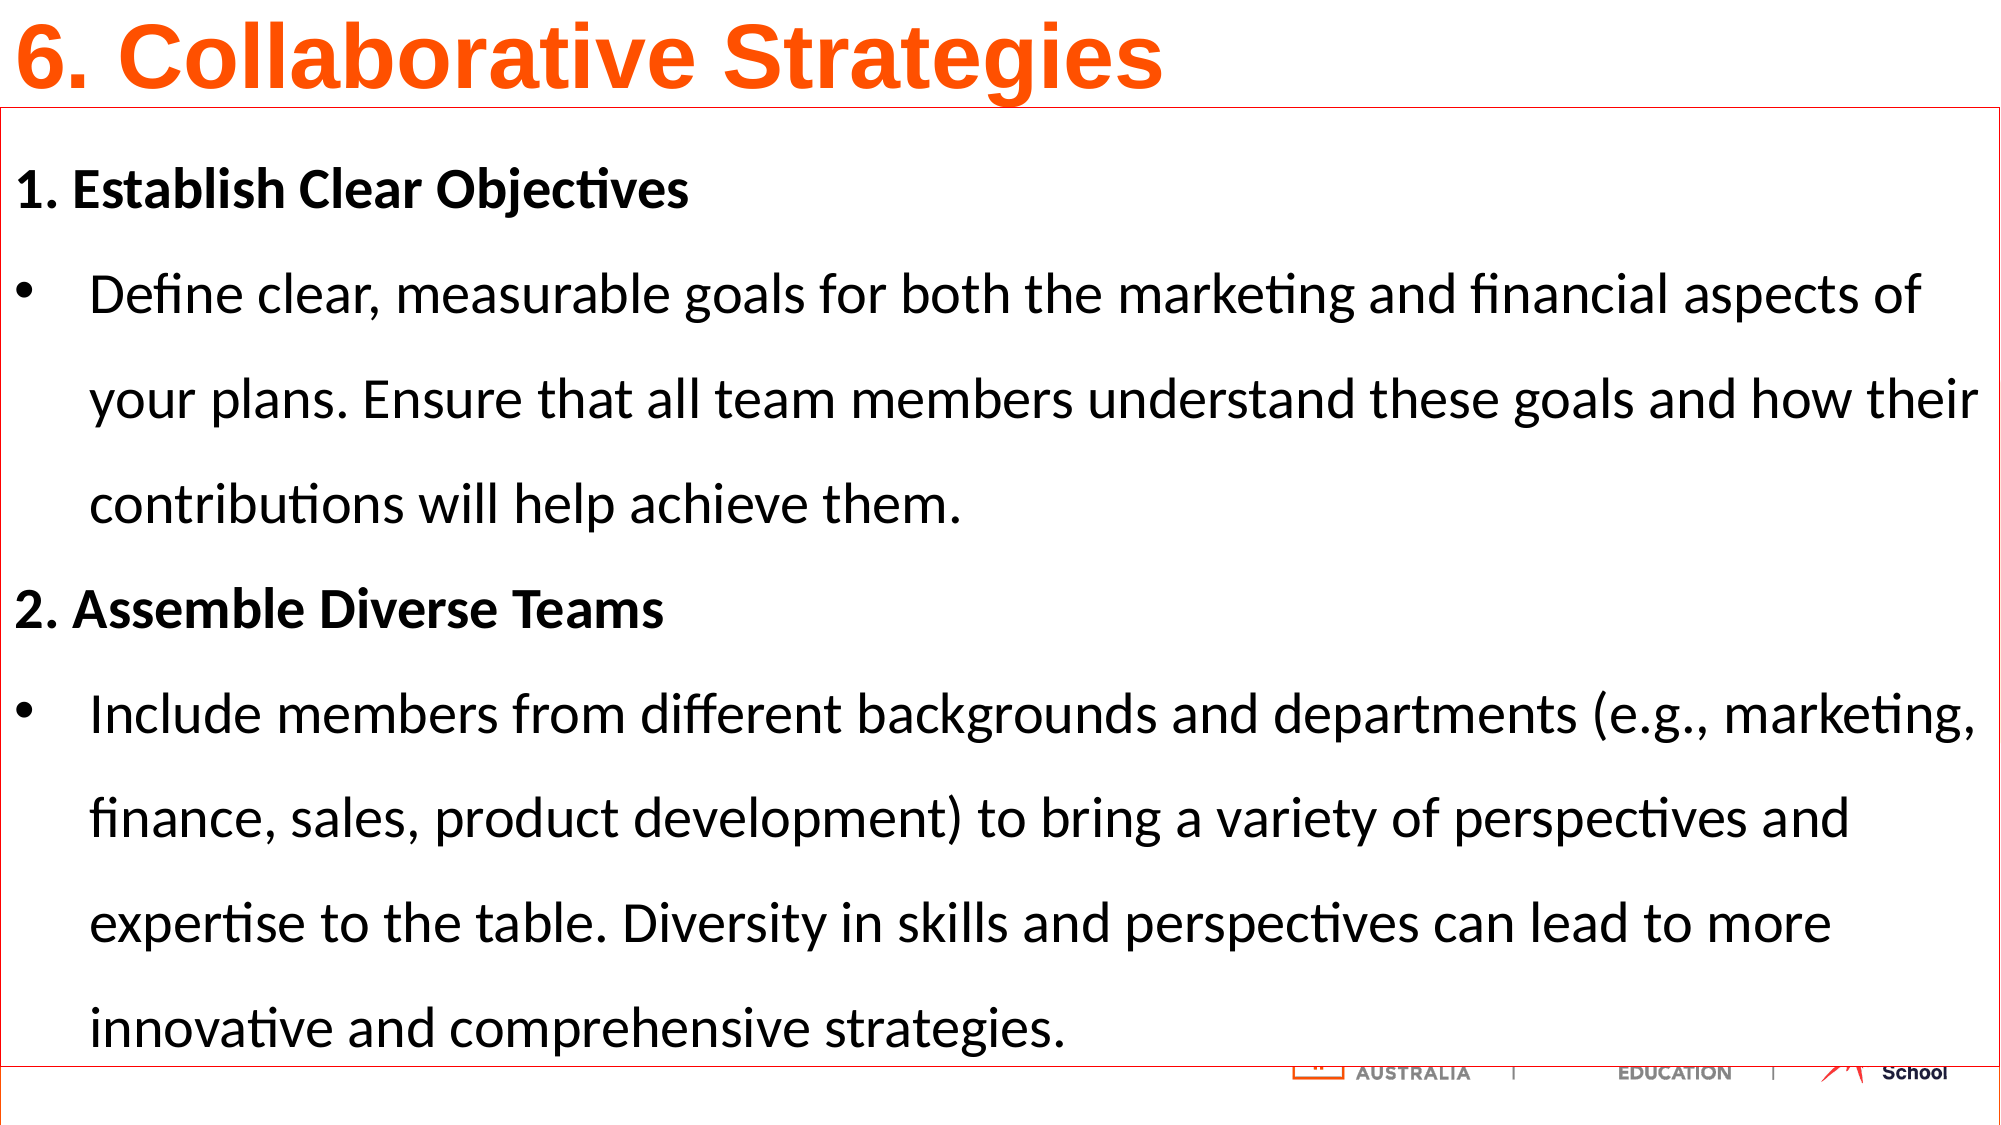

# 6. Collaborative Strategies

1. Establish Clear Objectives
Define clear, measurable goals for both the marketing and financial aspects of your plans. Ensure that all team members understand these goals and how their contributions will help achieve them.
2. Assemble Diverse Teams
Include members from different backgrounds and departments (e.g., marketing, finance, sales, product development) to bring a variety of perspectives and expertise to the table. Diversity in skills and perspectives can lead to more innovative and comprehensive strategies.